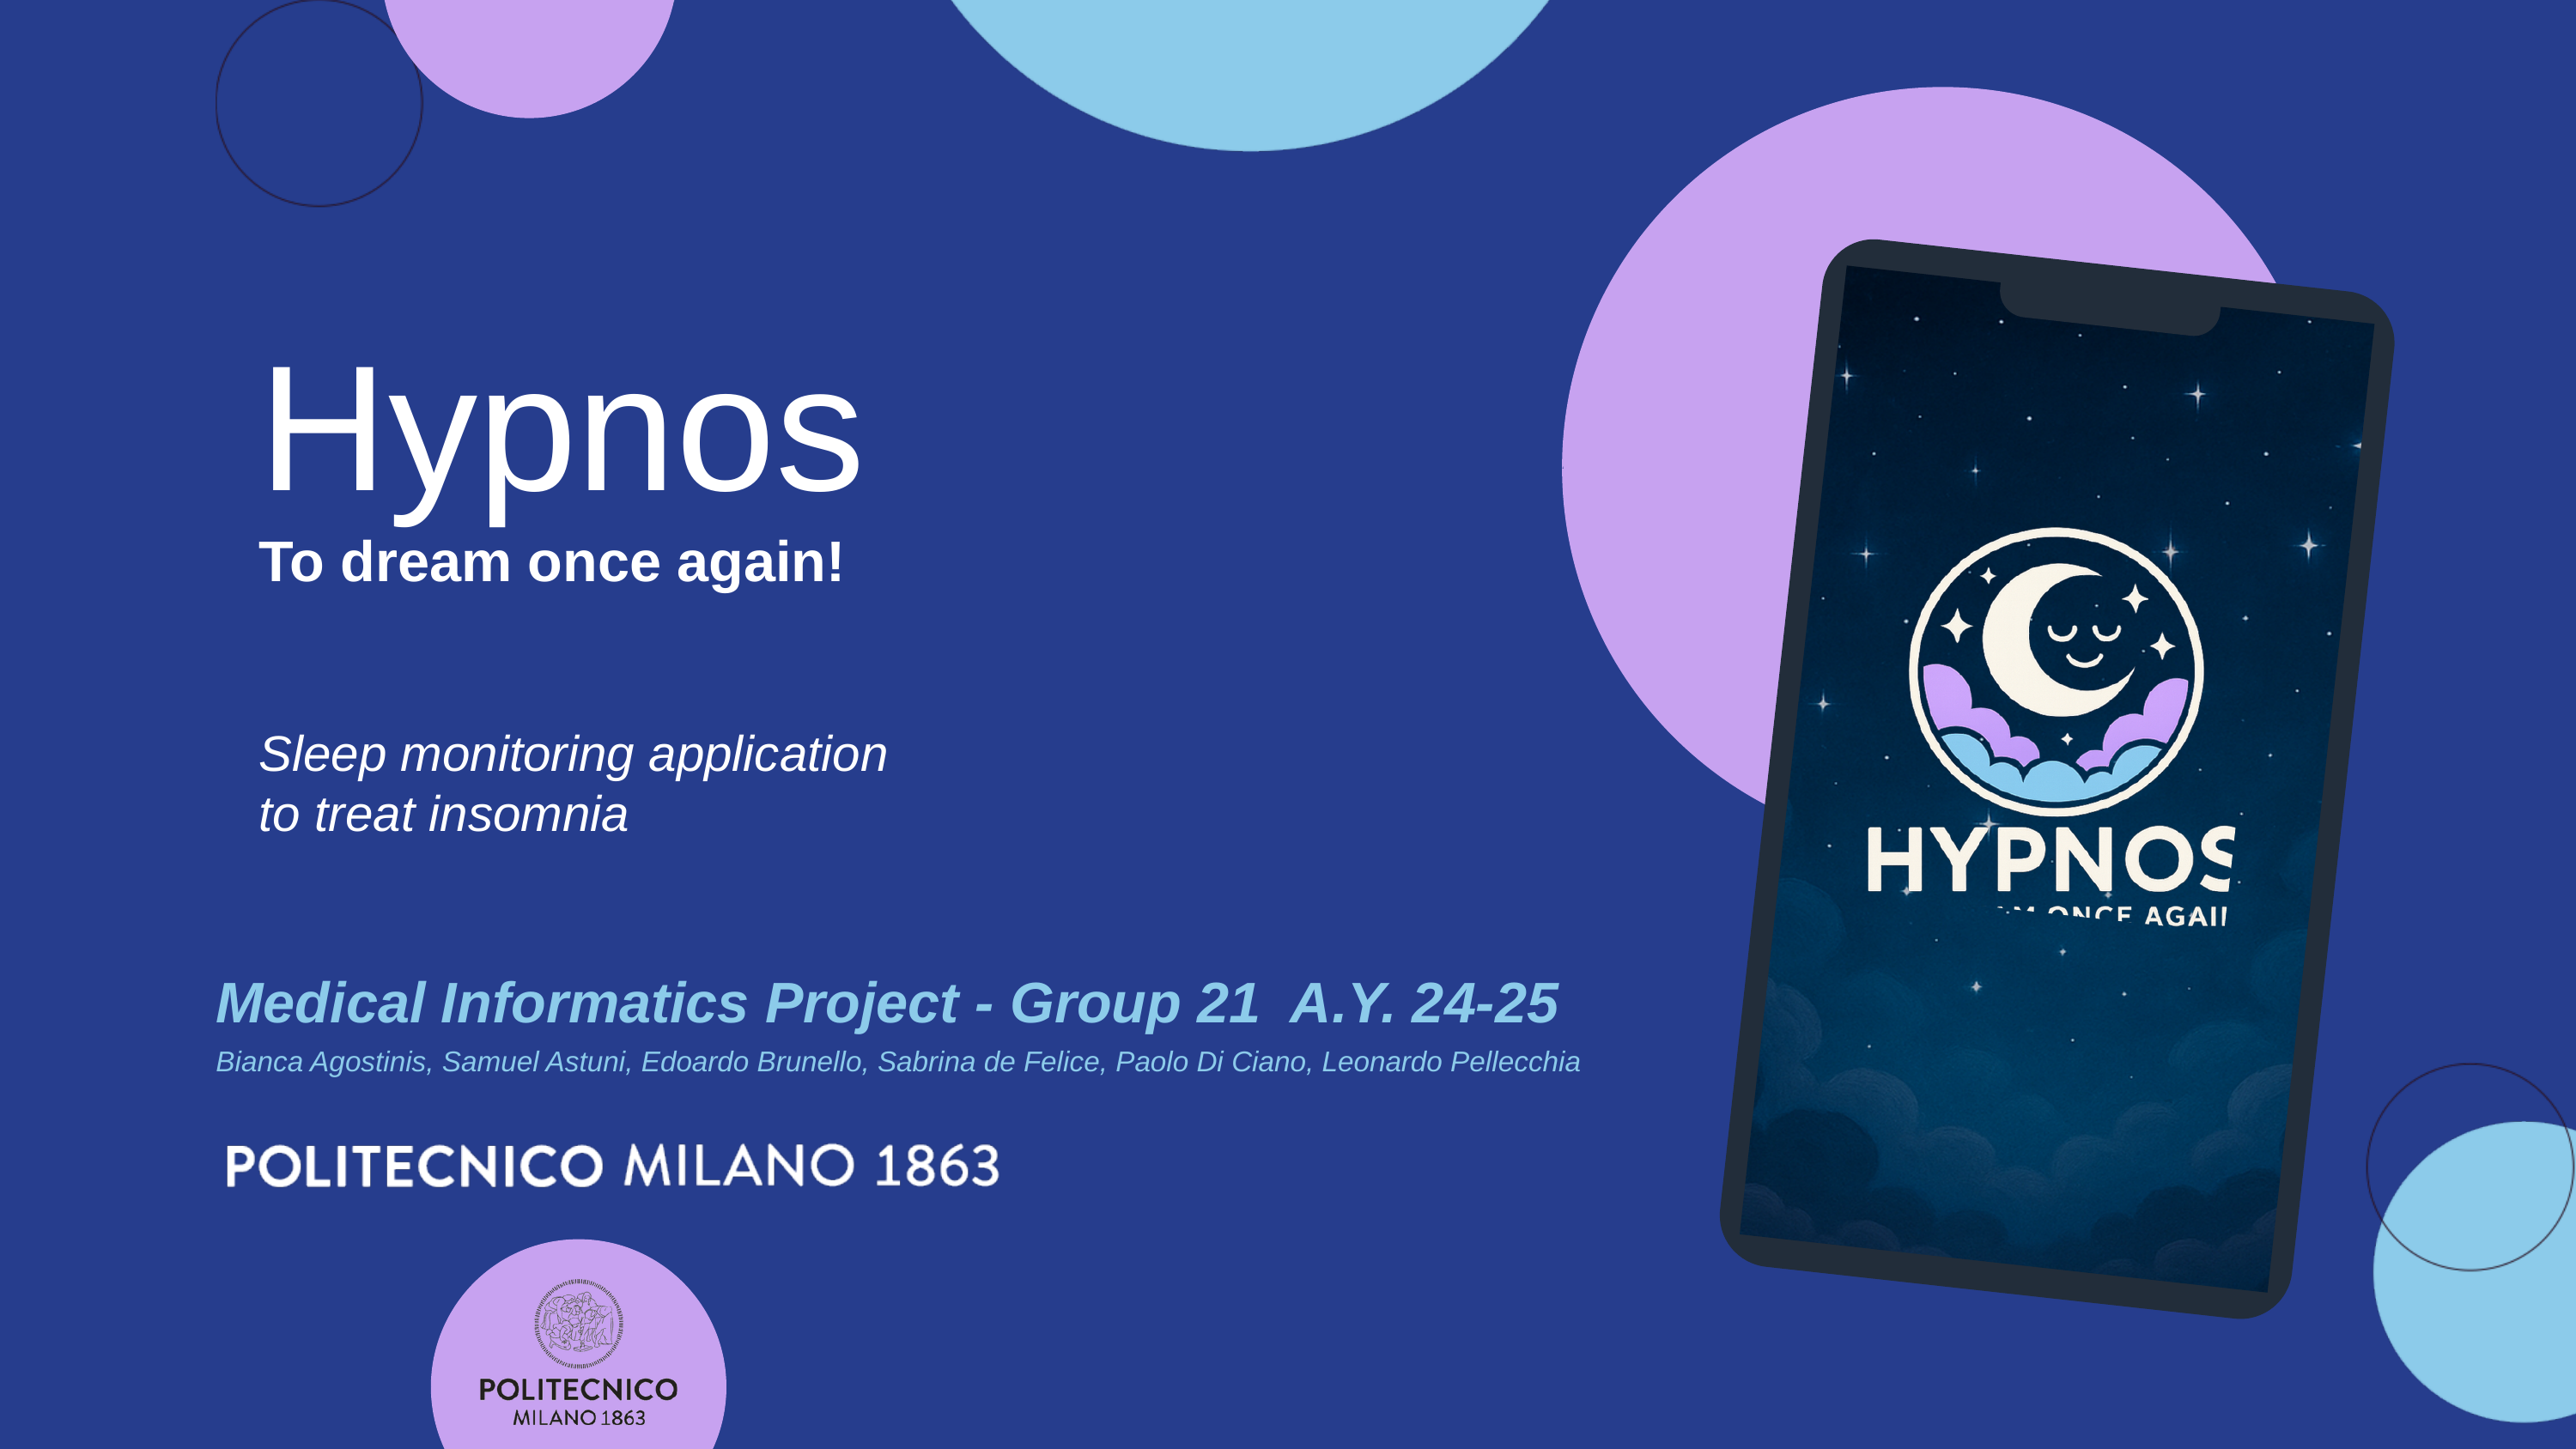

Hypnos
To dream once again!
Sleep monitoring application
to treat insomnia
Medical Informatics Project - Group 21  A.Y. 24-25
Bianca Agostinis, Samuel Astuni, Edoardo Brunello, Sabrina de Felice, Paolo Di Ciano, Leonardo Pellecchia